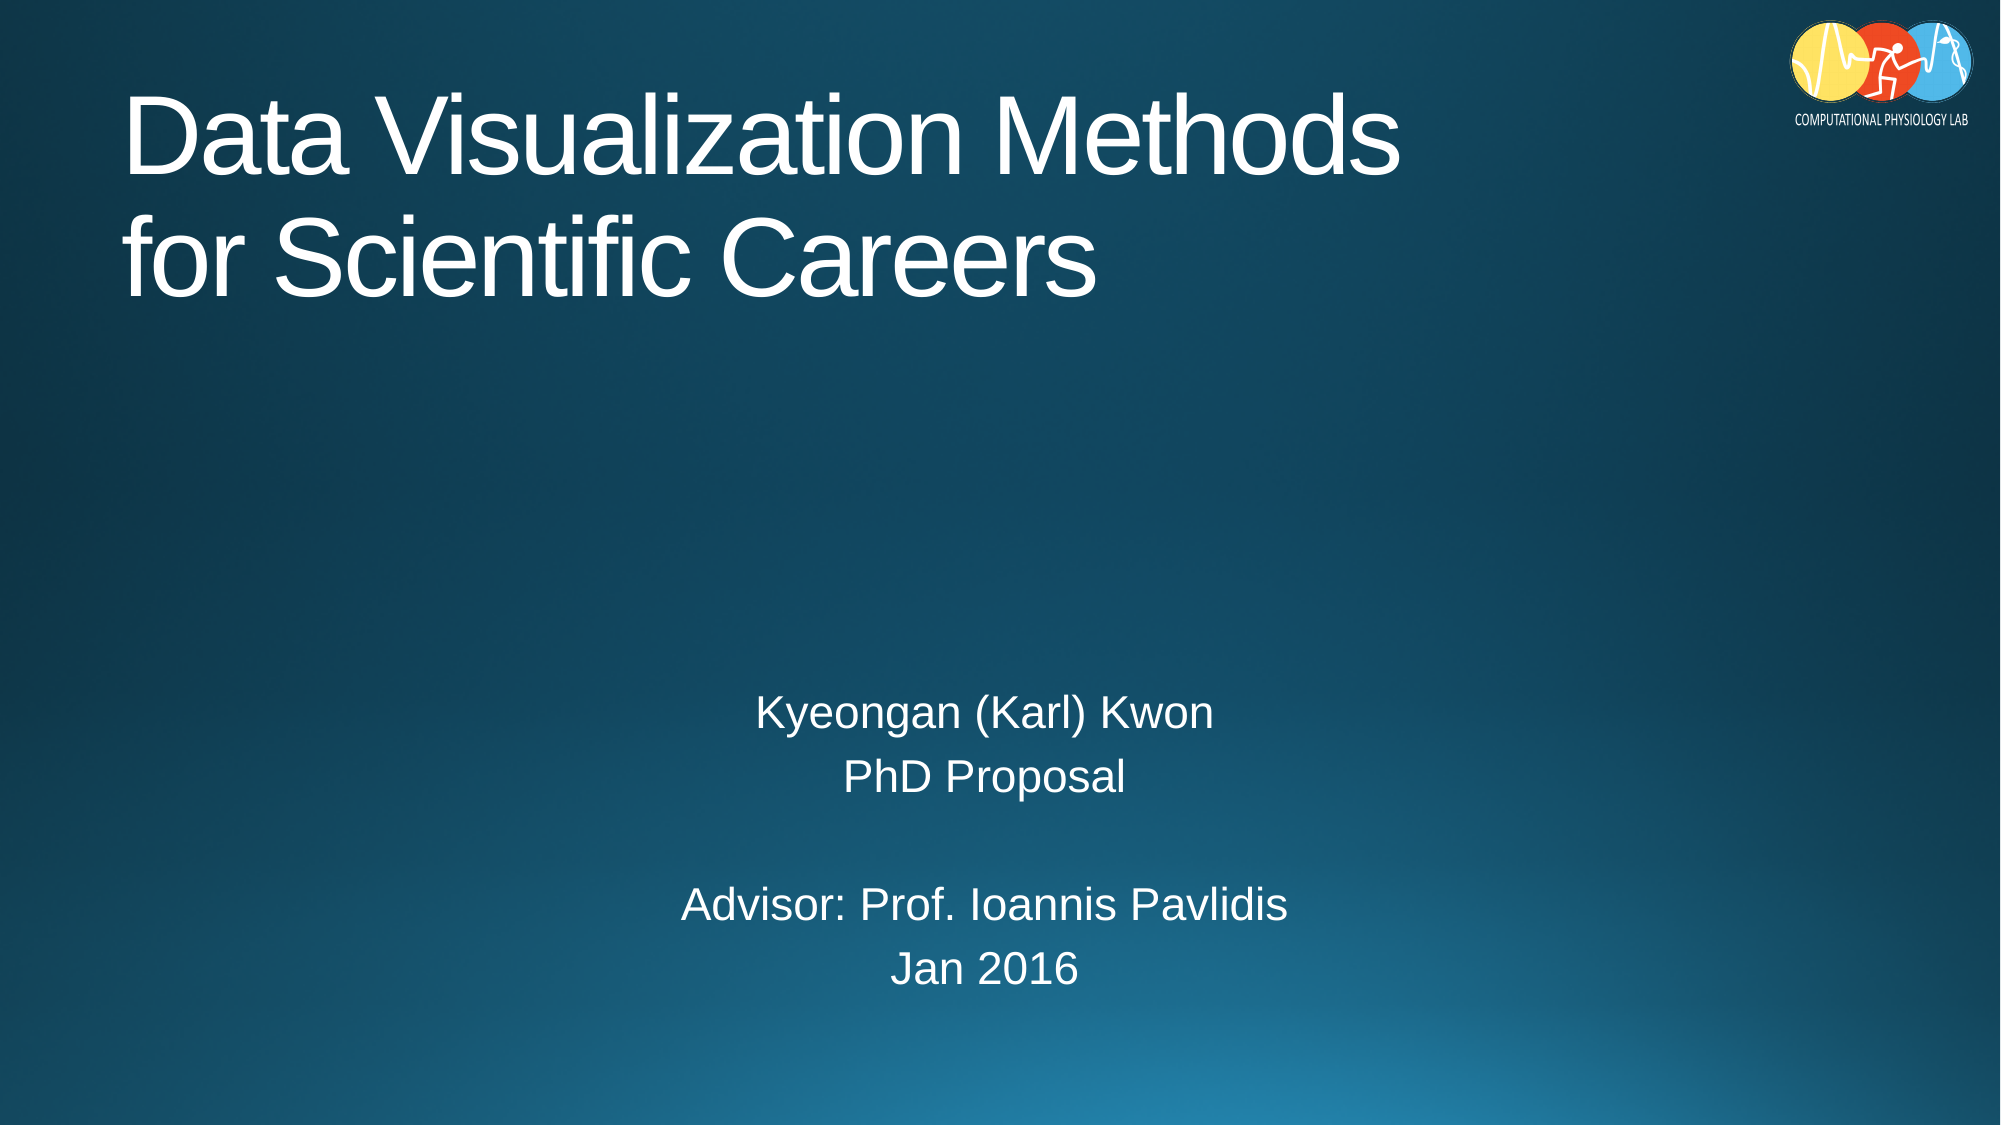

# Data Visualization Methods for Scientific Careers
Kyeongan (Karl) Kwon
PhD Proposal

Advisor: Prof. Ioannis Pavlidis
Jan 2016